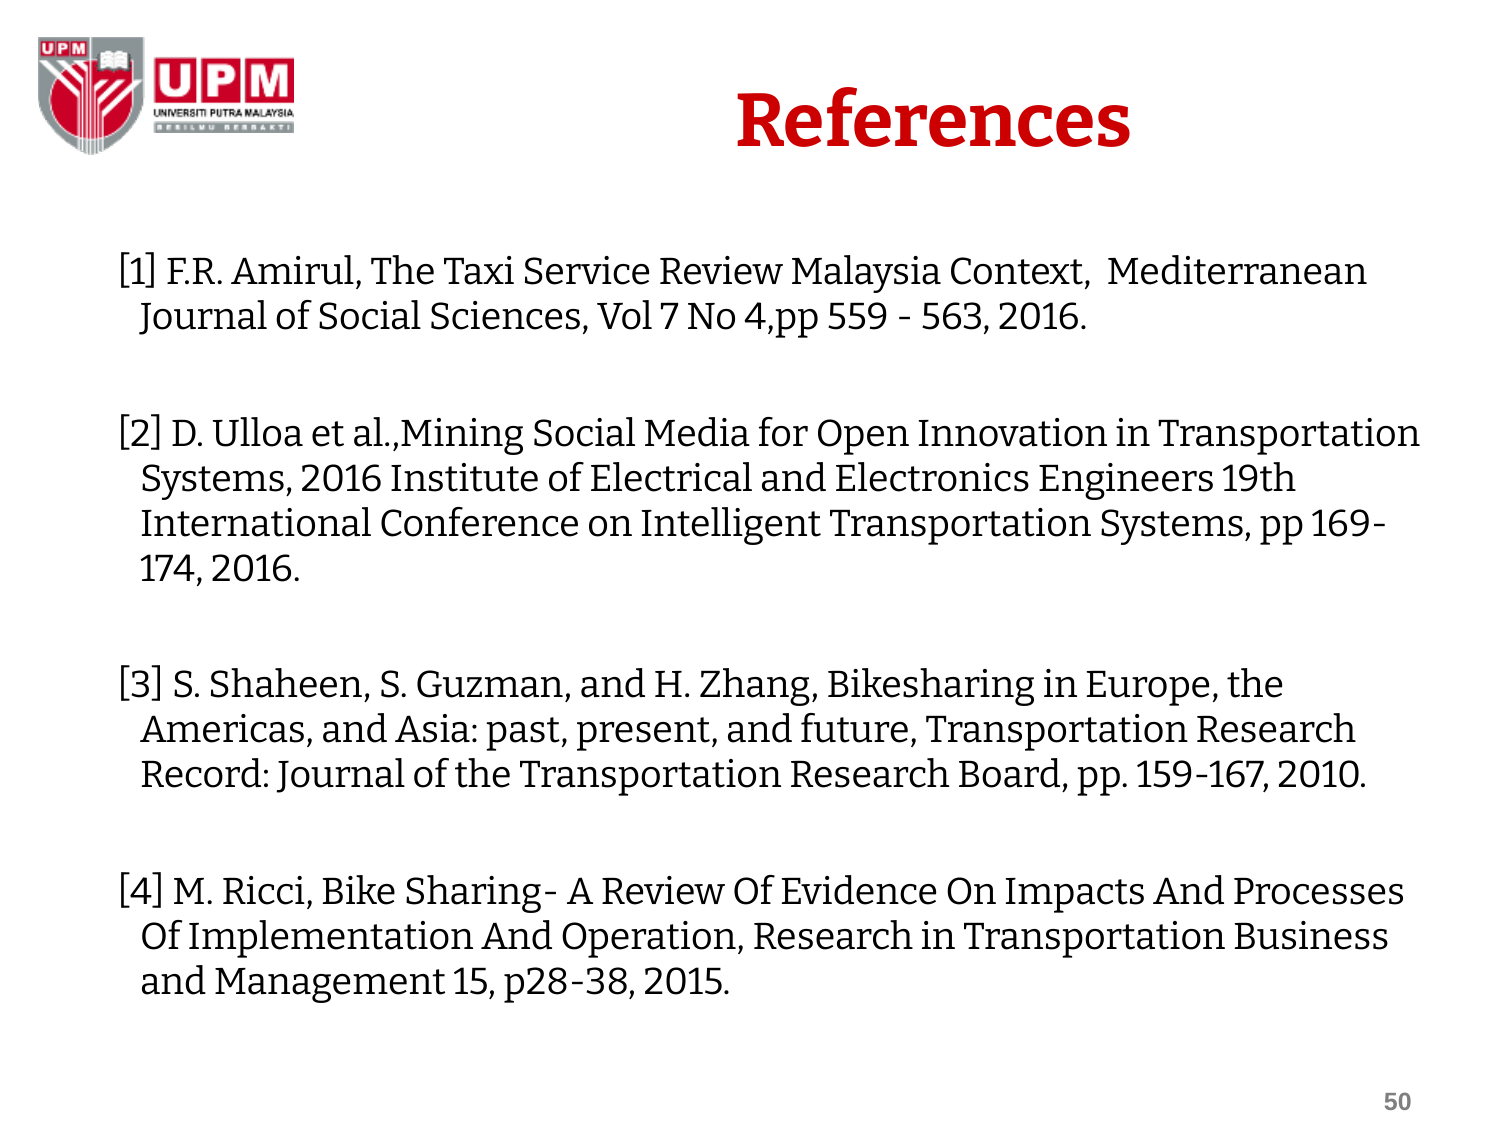

# References
[1] F.R. Amirul, The Taxi Service Review Malaysia Context,  Mediterranean Journal of Social Sciences, Vol 7 No 4,pp 559 - 563, 2016.

[2] D. Ulloa et al.,Mining Social Media for Open Innovation in Transportation Systems, 2016 Institute of Electrical and Electronics Engineers 19th International Conference on Intelligent Transportation Systems, pp 169- 174, 2016.

[3] S. Shaheen, S. Guzman, and H. Zhang, Bikesharing in Europe, the Americas, and Asia: past, present, and future, Transportation Research Record: Journal of the Transportation Research Board, pp. 159-167, 2010.

[4] M. Ricci, Bike Sharing- A Review Of Evidence On Impacts And Processes Of Implementation And Operation, Research in Transportation Business and Management 15, p28-38, 2015.

50